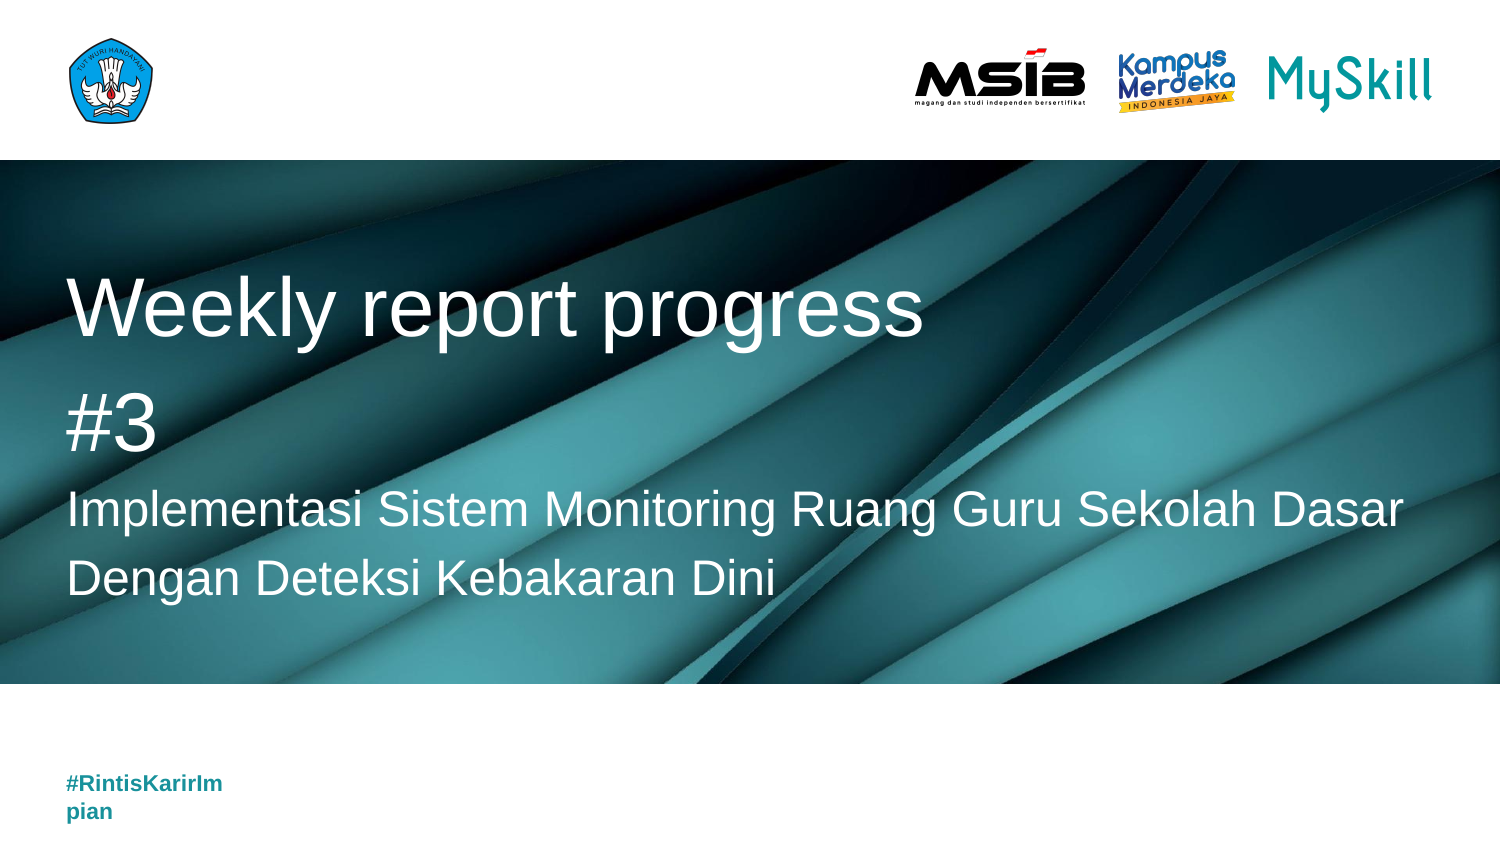

# Weekly report progress #3
Implementasi Sistem Monitoring Ruang Guru Sekolah Dasar Dengan Deteksi Kebakaran Dini